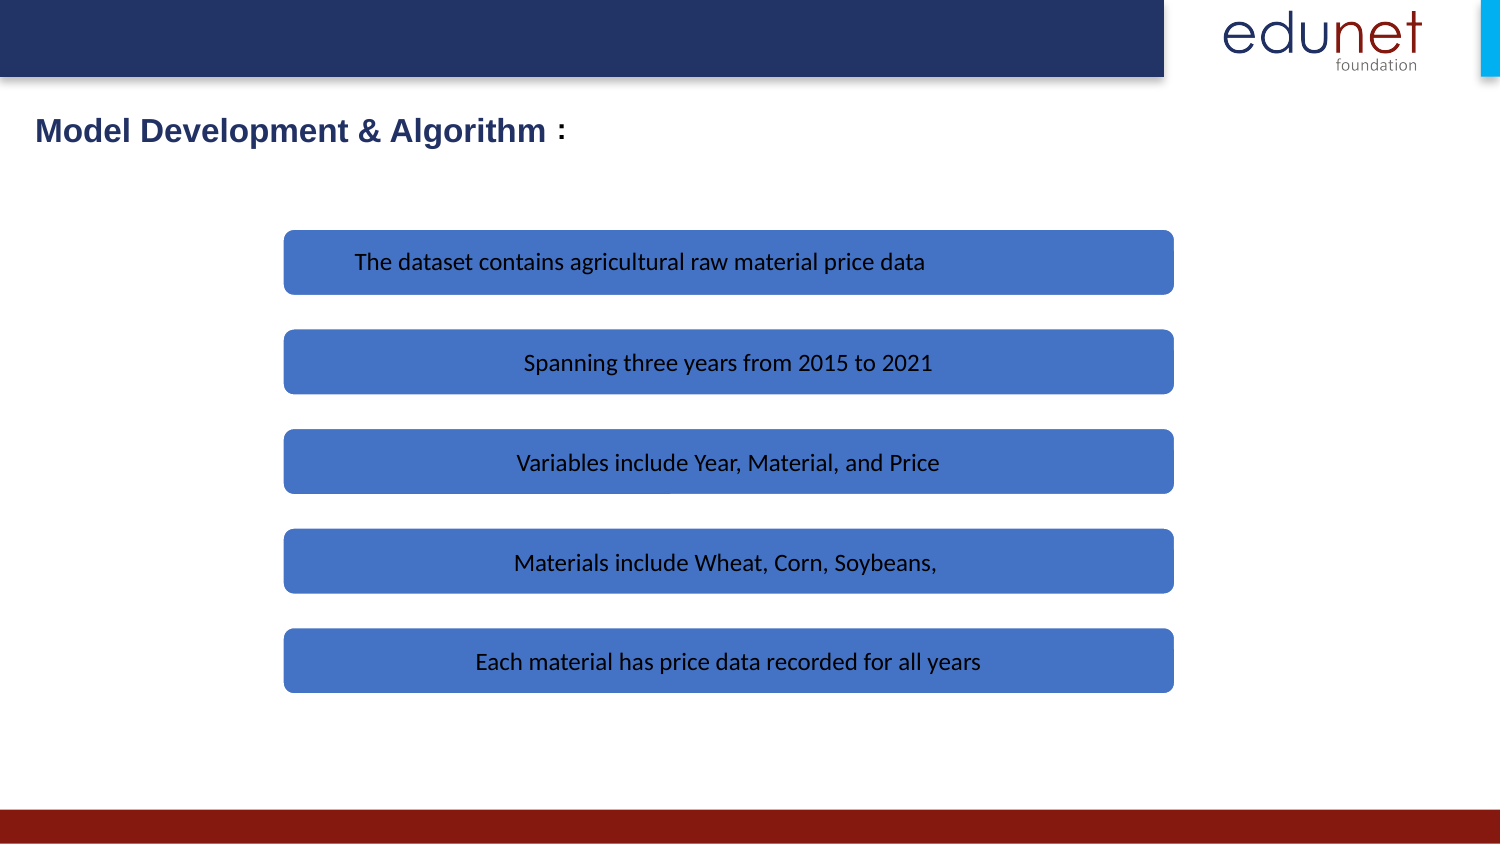

Model Development & Algorithm
:

The dataset contains agricultural raw material price data
Spanning three years from 2015 to 2021
Variables include Year, Material, and Price
Materials include Wheat, Corn, Soybeans,
Each material has price data recorded for all years